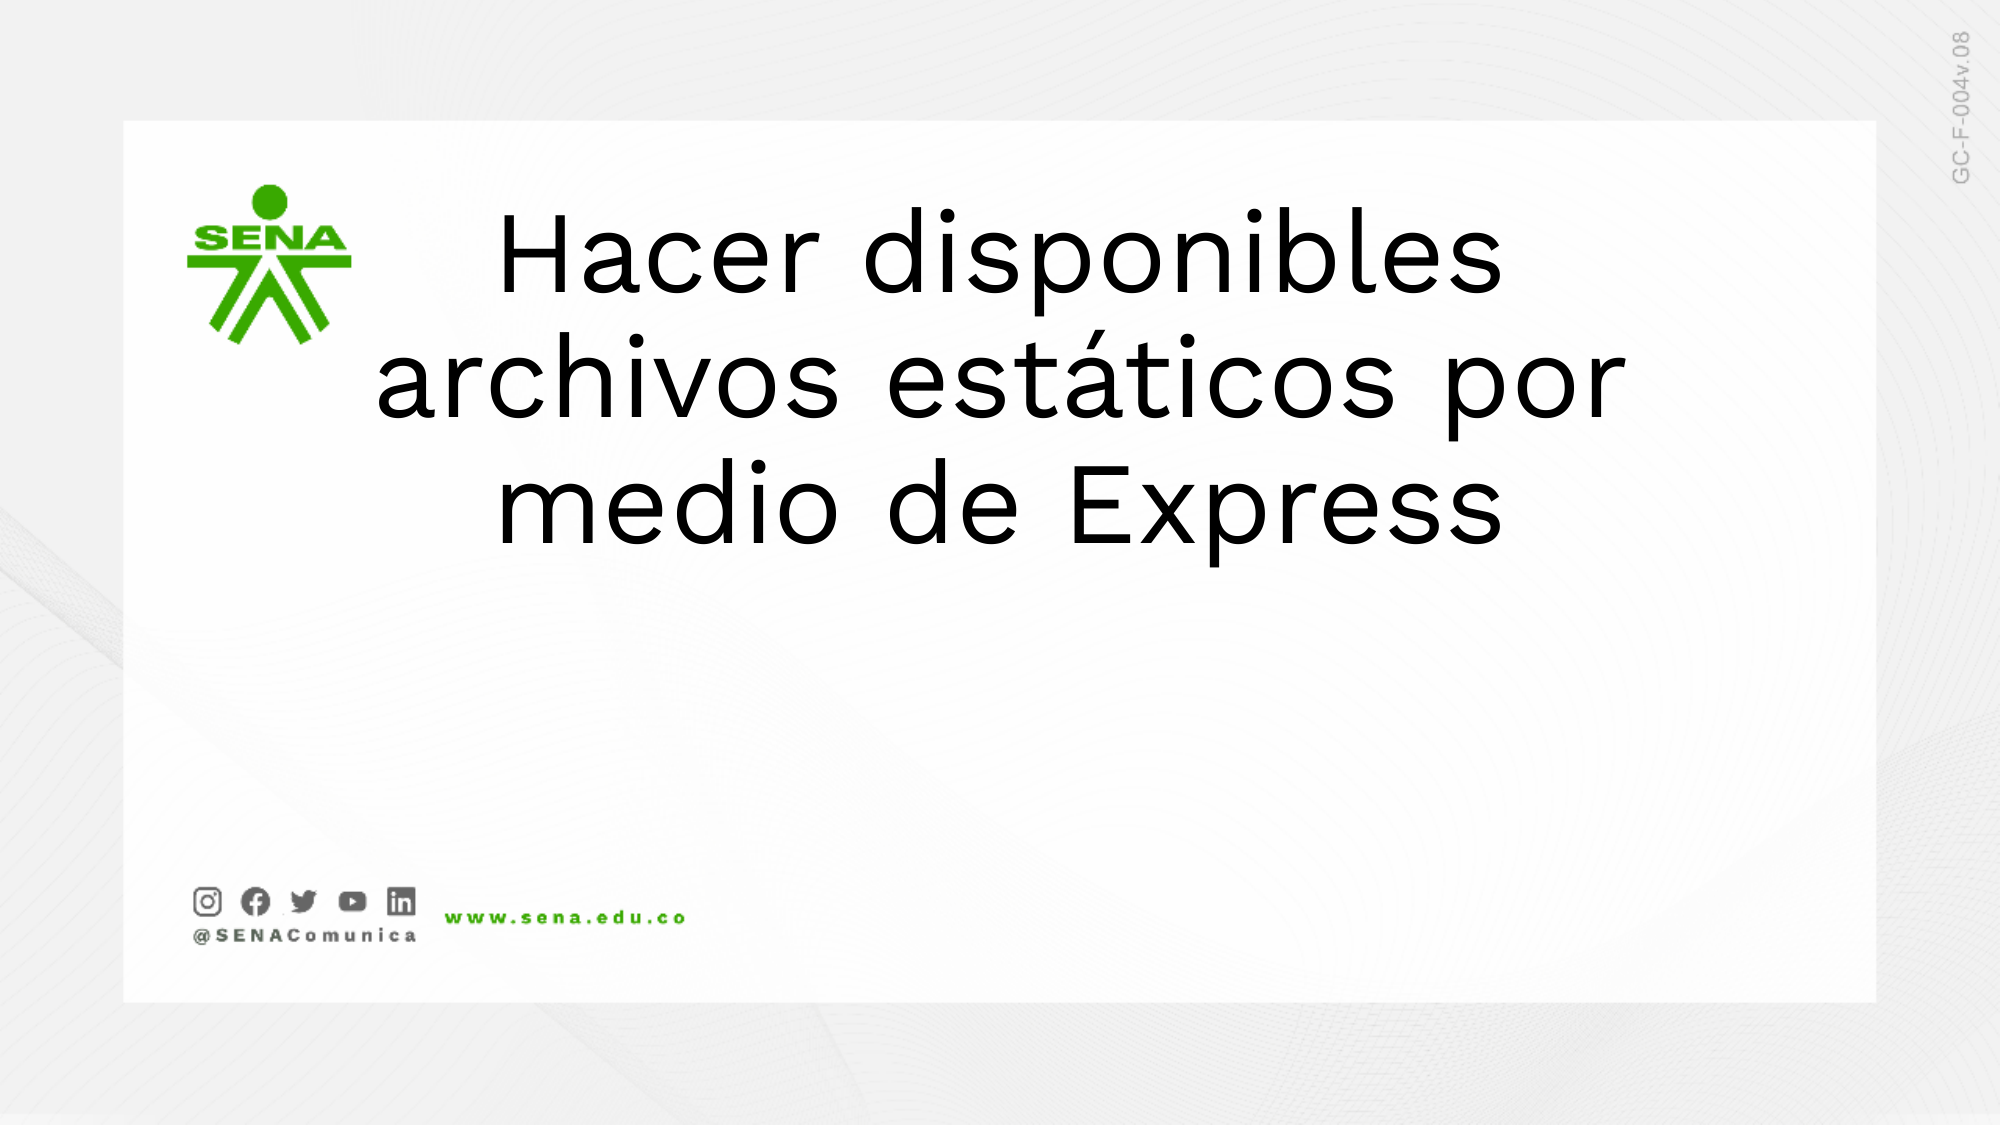

# Hacer disponibles archivos estáticos por medio de Express